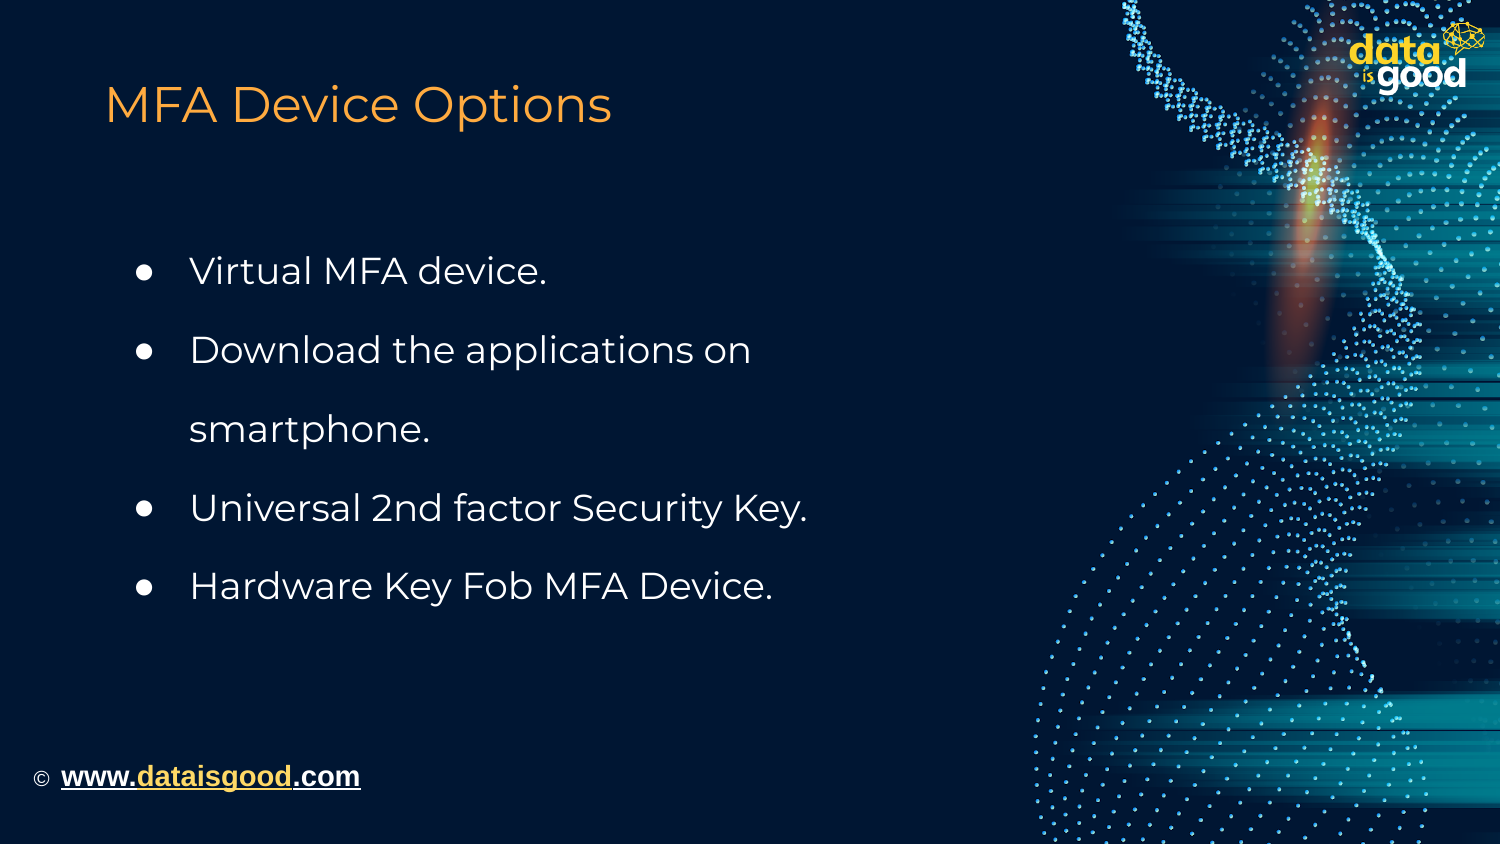

# MFA Device Options
Virtual MFA device.
Download the applications on smartphone.
Universal 2nd factor Security Key.
Hardware Key Fob MFA Device.